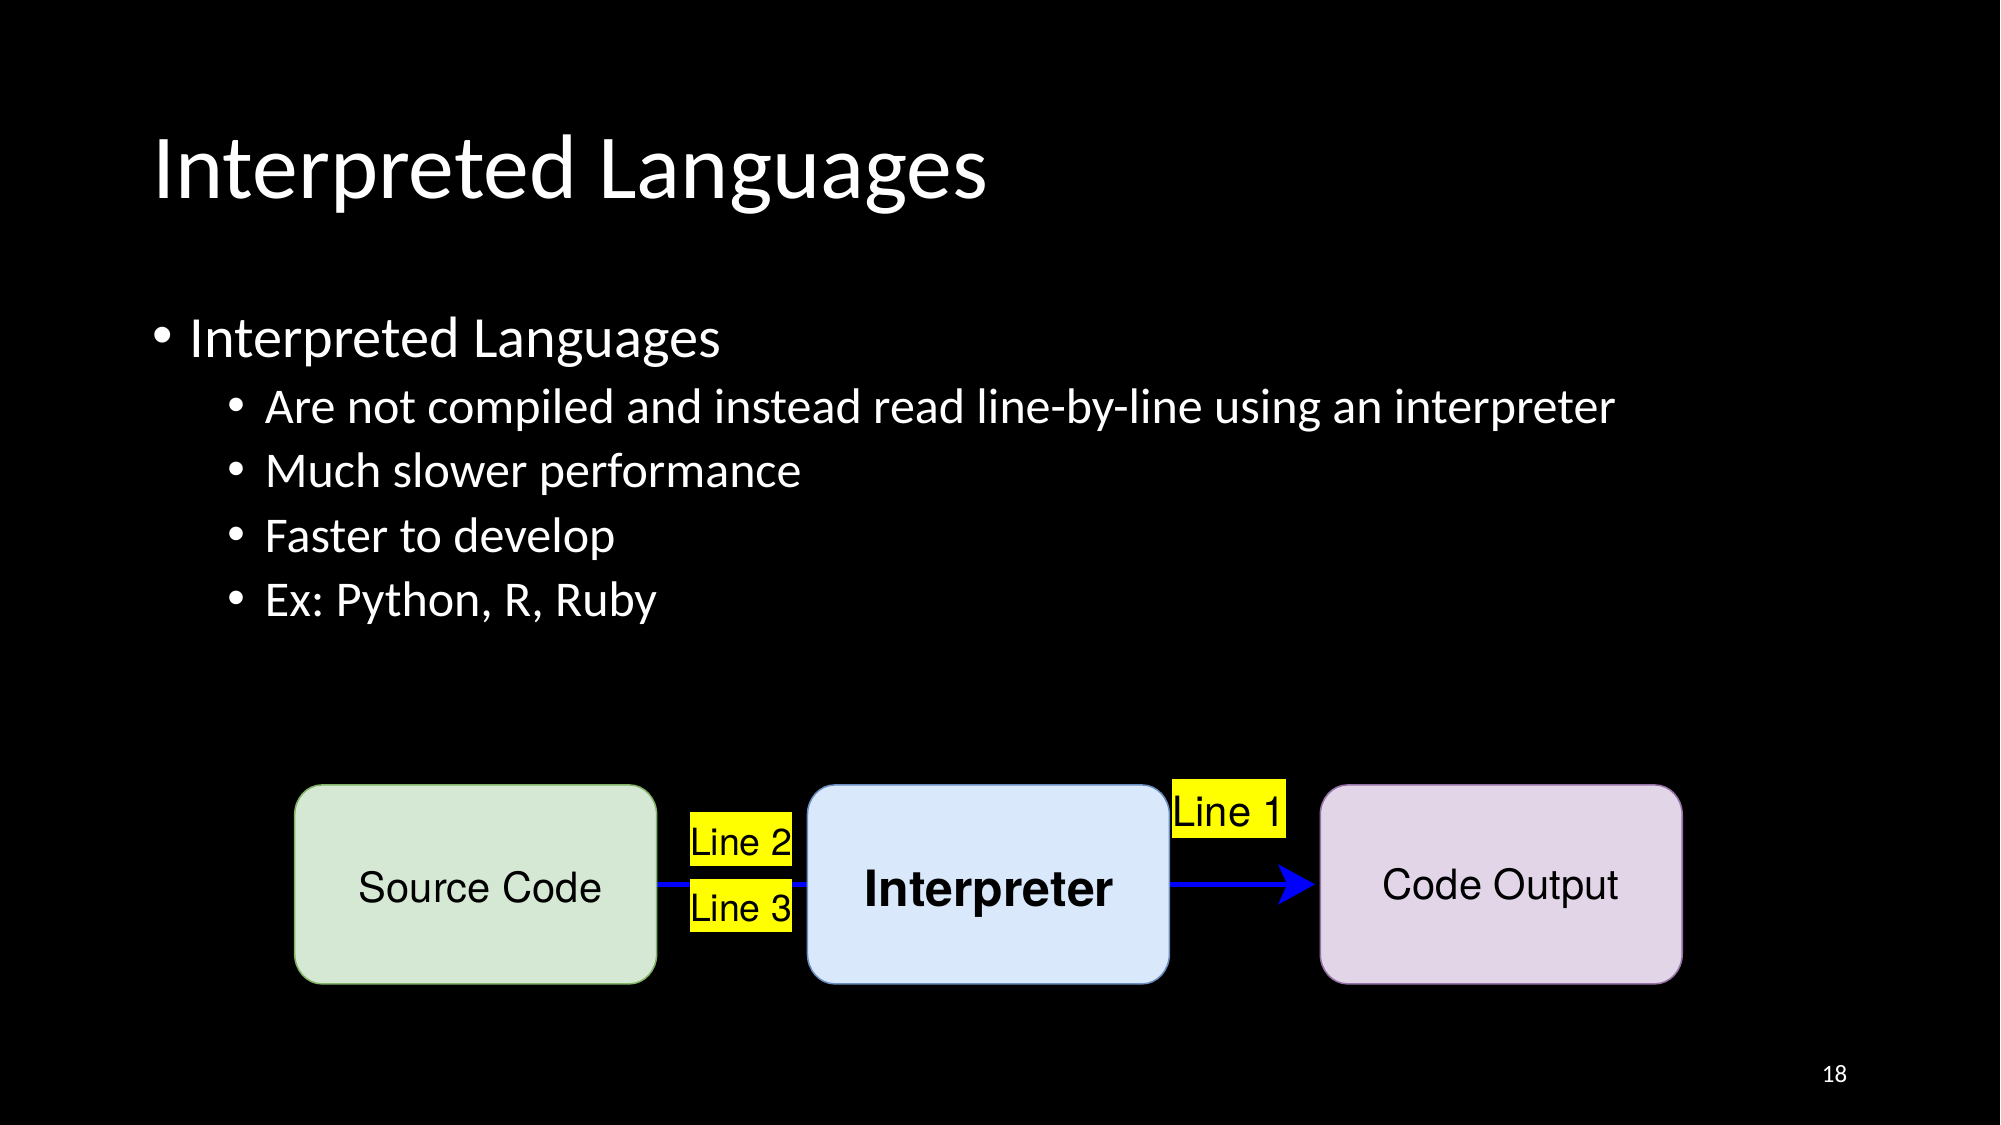

# Interpreted Languages
Interpreted Languages
Are not compiled and instead read line-by-line using an interpreter
Much slower performance
Faster to develop
Ex: Python, R, Ruby

Line 1

Line 2

Interpreter
Code Output
Source Code

Line 3

18